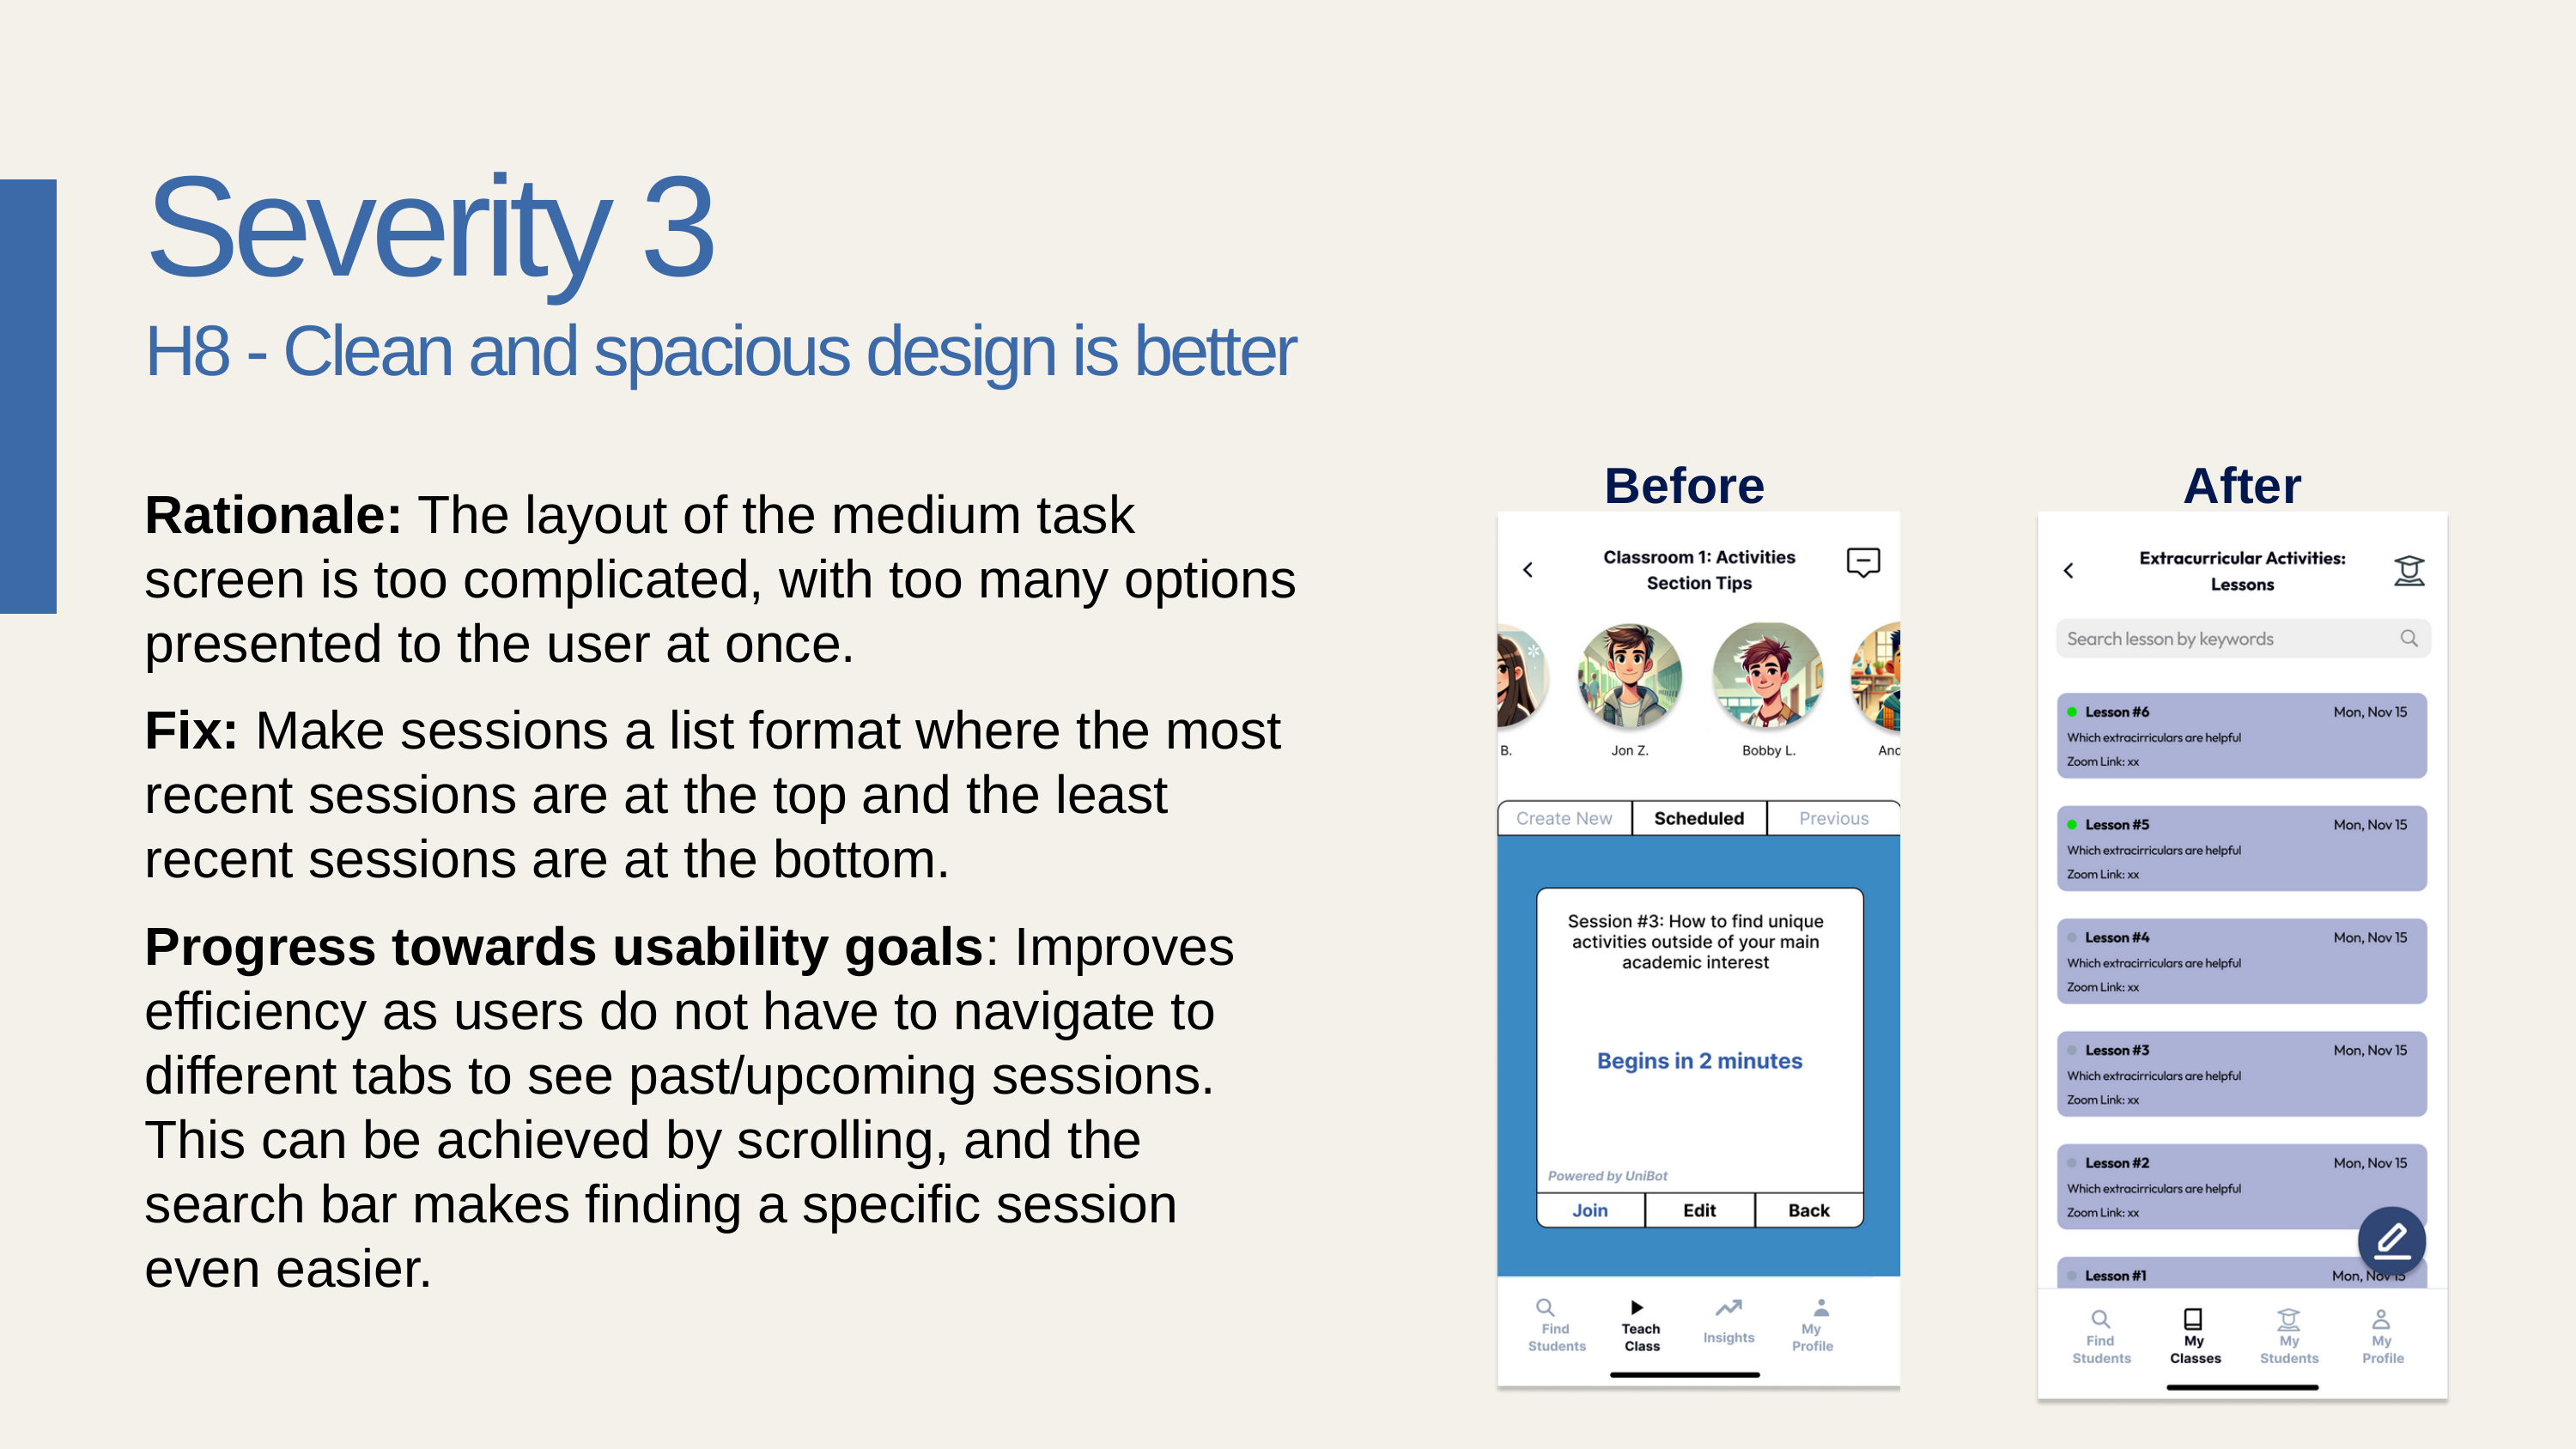

Severity 3
H8 - Clean and spacious design is better

Before
After
Rationale: The layout of the medium task screen is too complicated, with too many options presented to the user at once.

Fix: Make sessions a list format where the most recent sessions are at the top and the least recent sessions are at the bottom.
Progress towards usability goals: Improves efficiency as users do not have to navigate to different tabs to see past/upcoming sessions. This can be achieved by scrolling, and the search bar makes finding a specific session even easier.